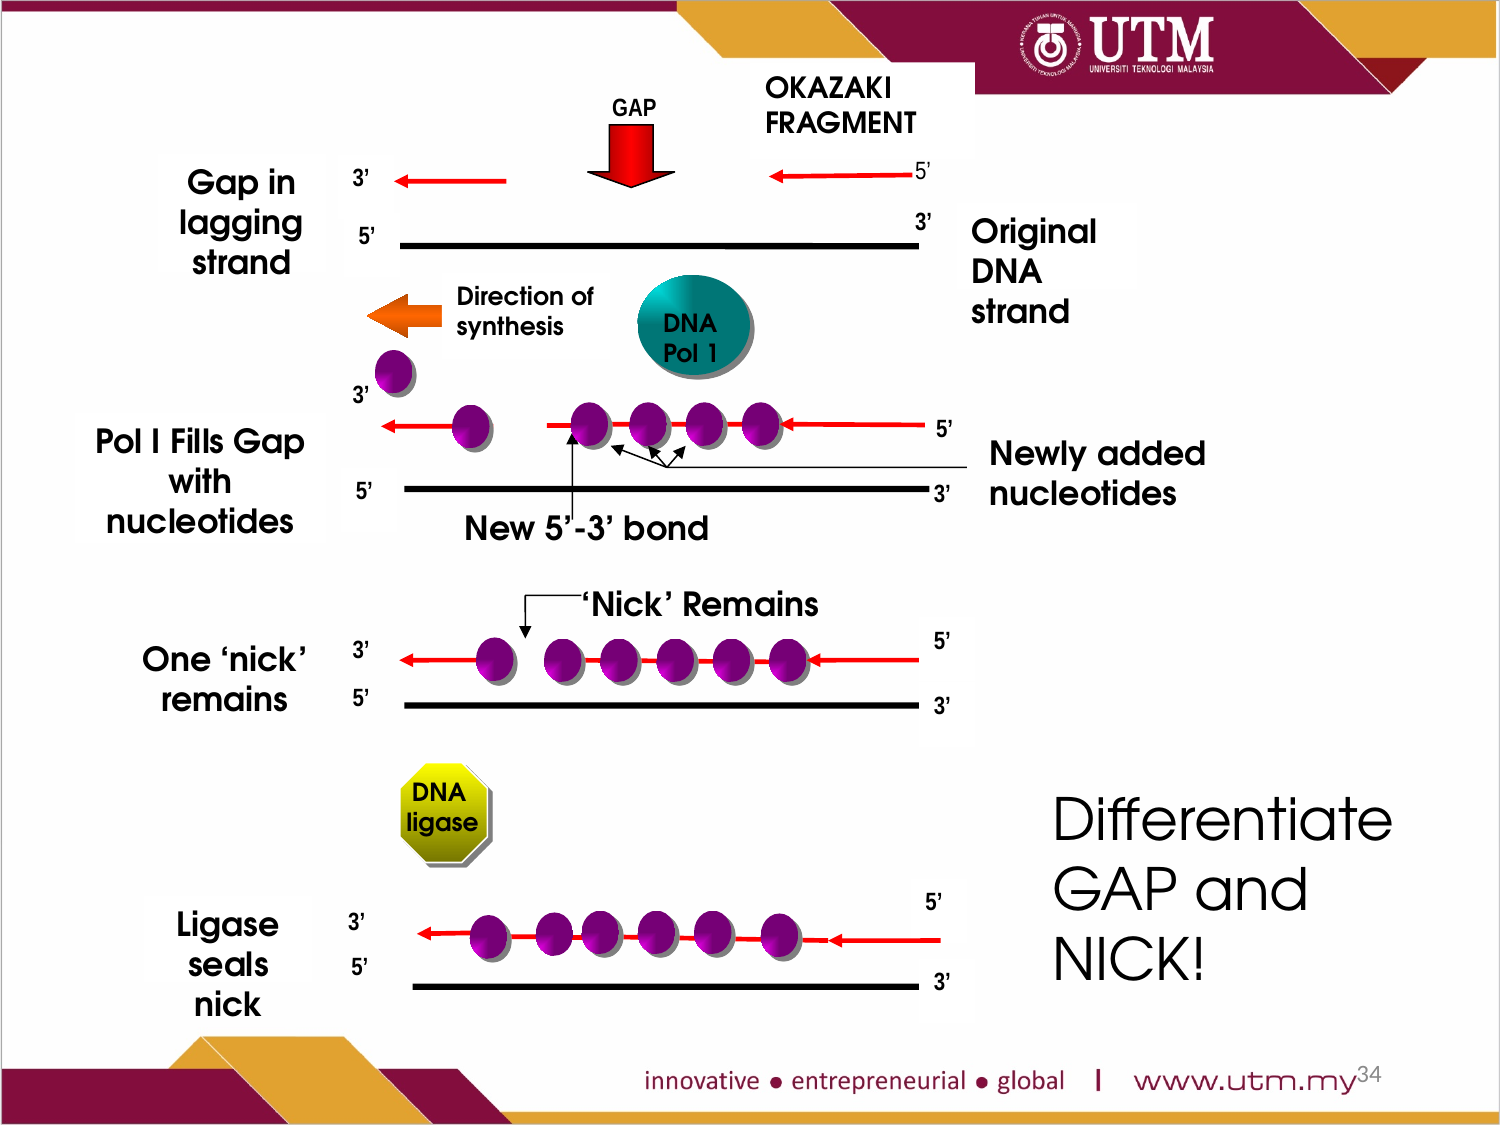

OKAZAKI FRAGMENT
GAP

5’
Gap in lagging
strand
3’

3’
Original DNA strand
5’

Direction of synthesis

DNA Pol 1

3’

5’
Pol I Fills Gap with nucleotides

Newly added nucleotides

5’

3’

New 5’-3’ bond
‘Nick’ Remains

5’
3’
One ‘nick’ remains

5’
3’

DNA
 ligase
Differentiate GAP and NICK!
5’
Ligase seals nick
3’

5’
3’

34